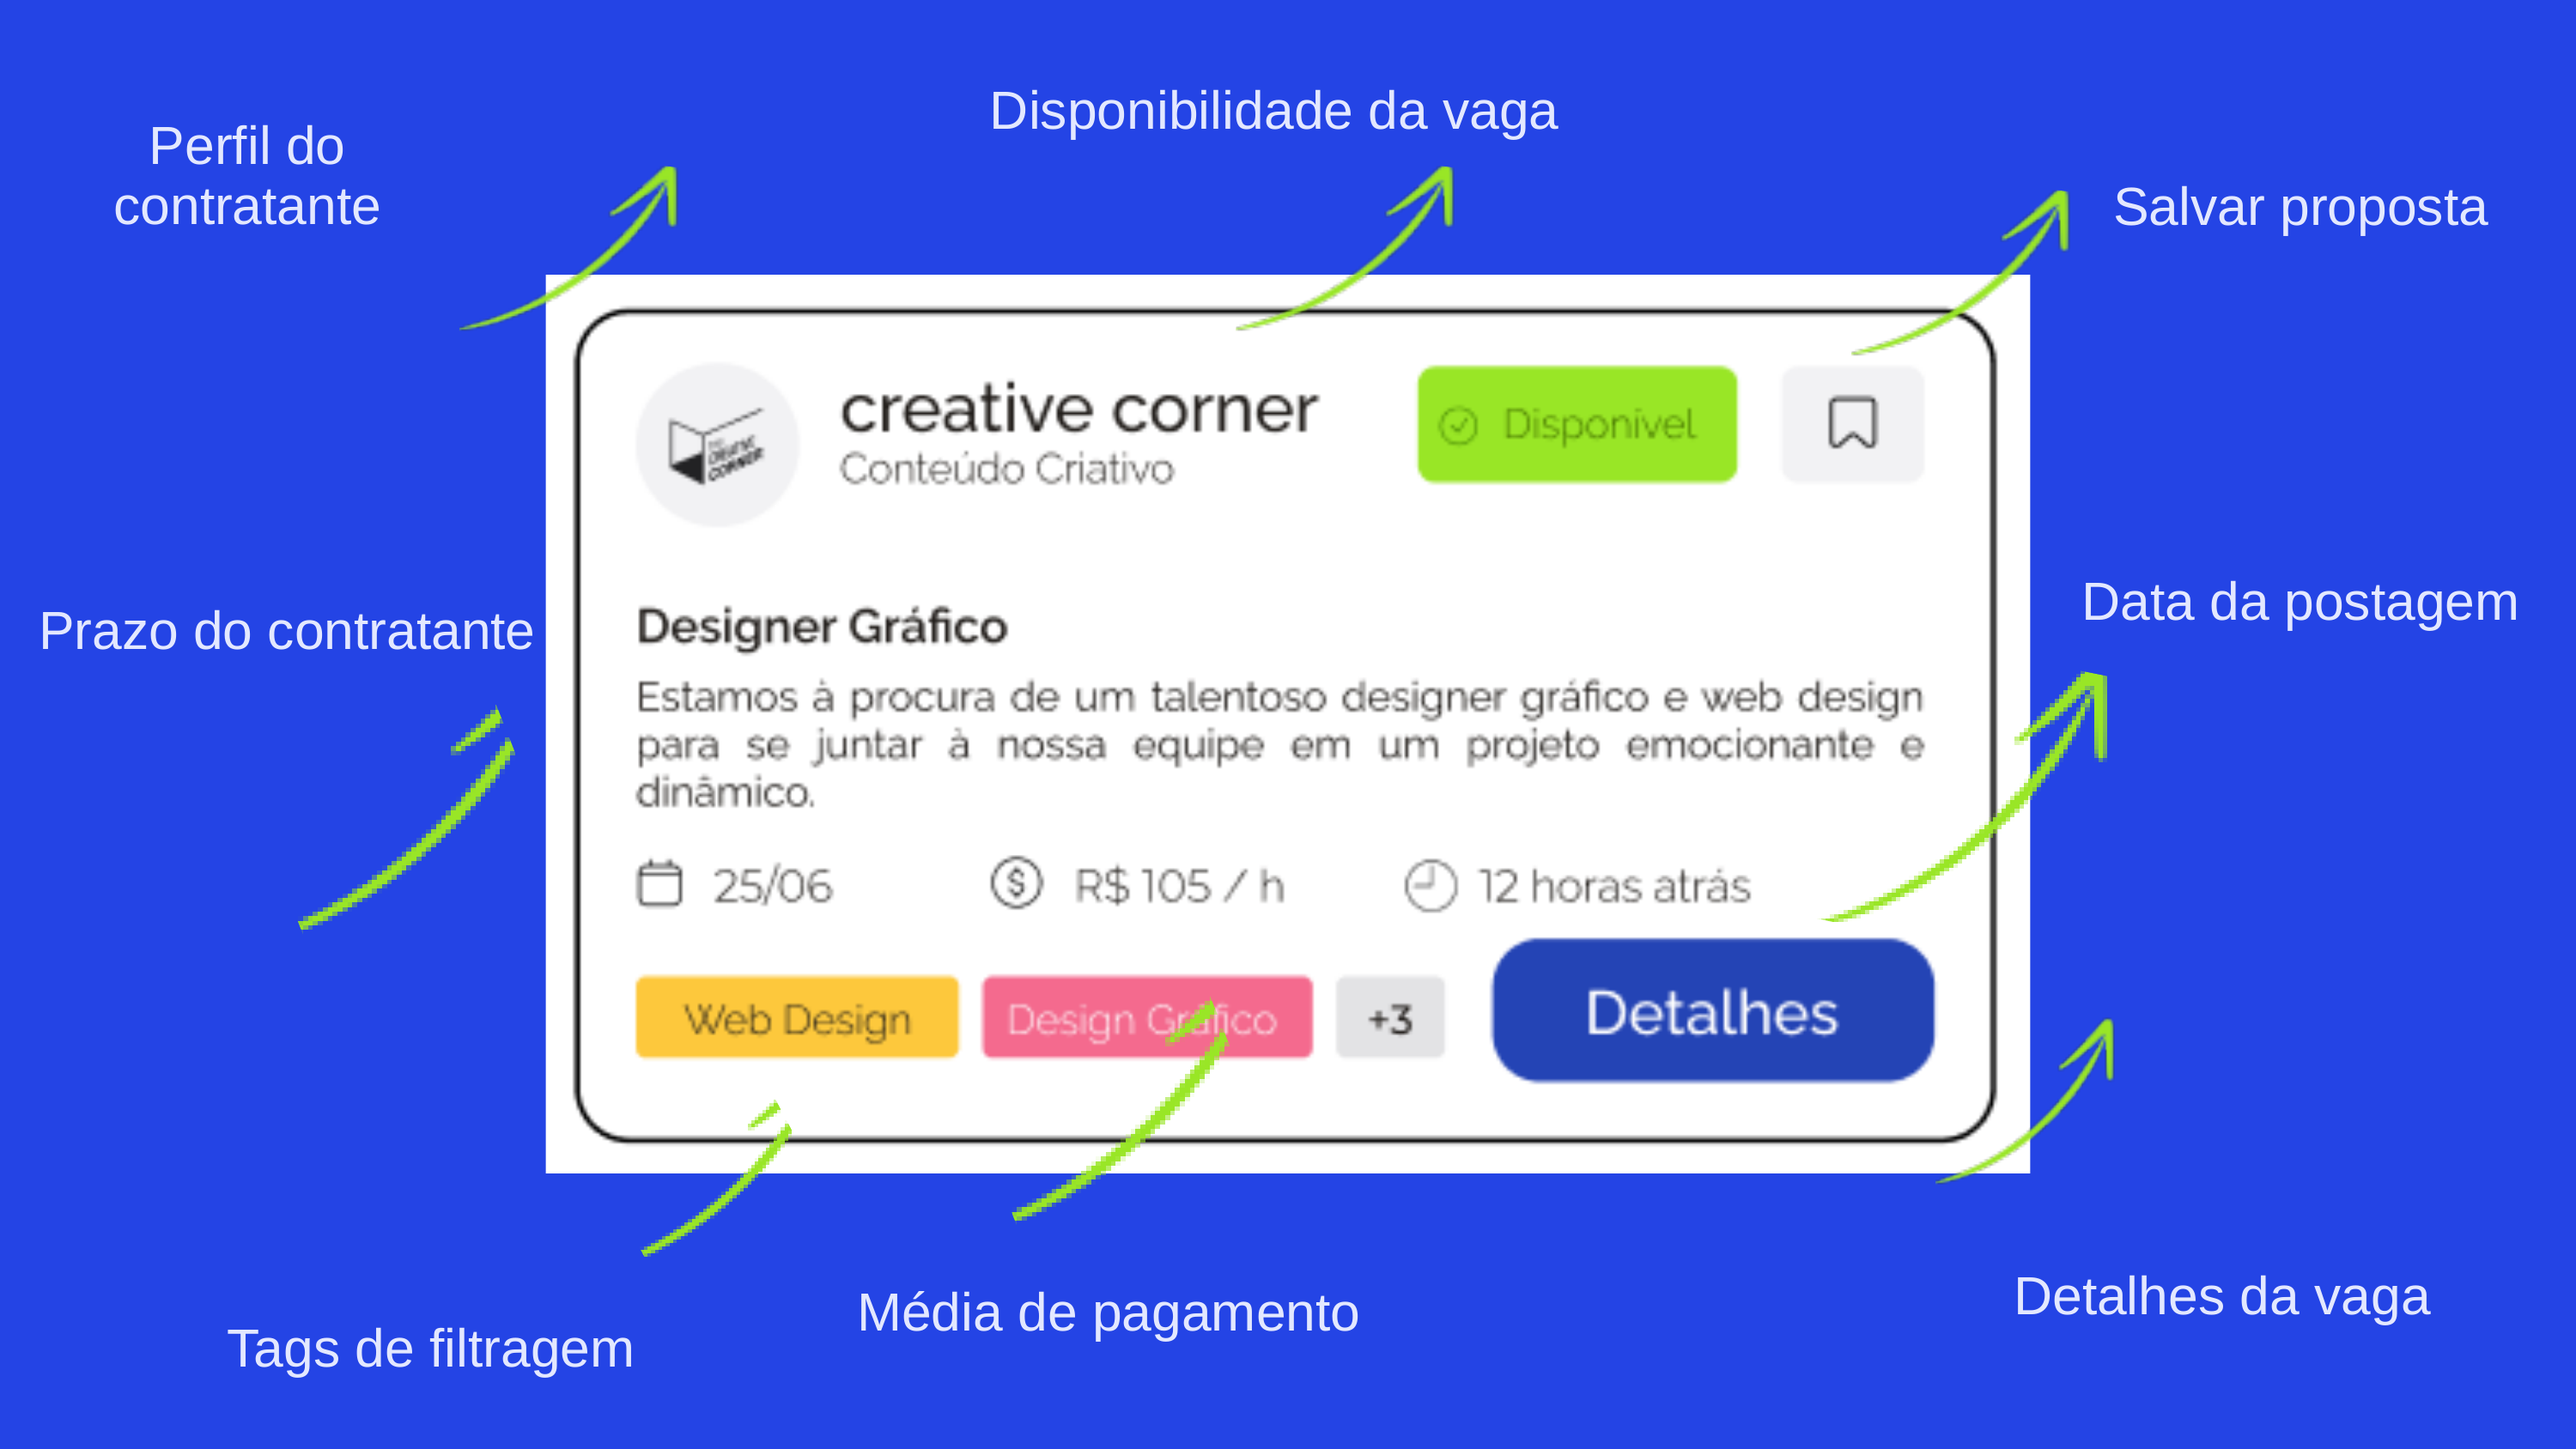

Disponibilidade da vaga
Perfil do contratante

Salvar proposta

Data da postagem
Prazo do contratante

Detalhes da vaga
Média de pagamento
Tags de filtragem